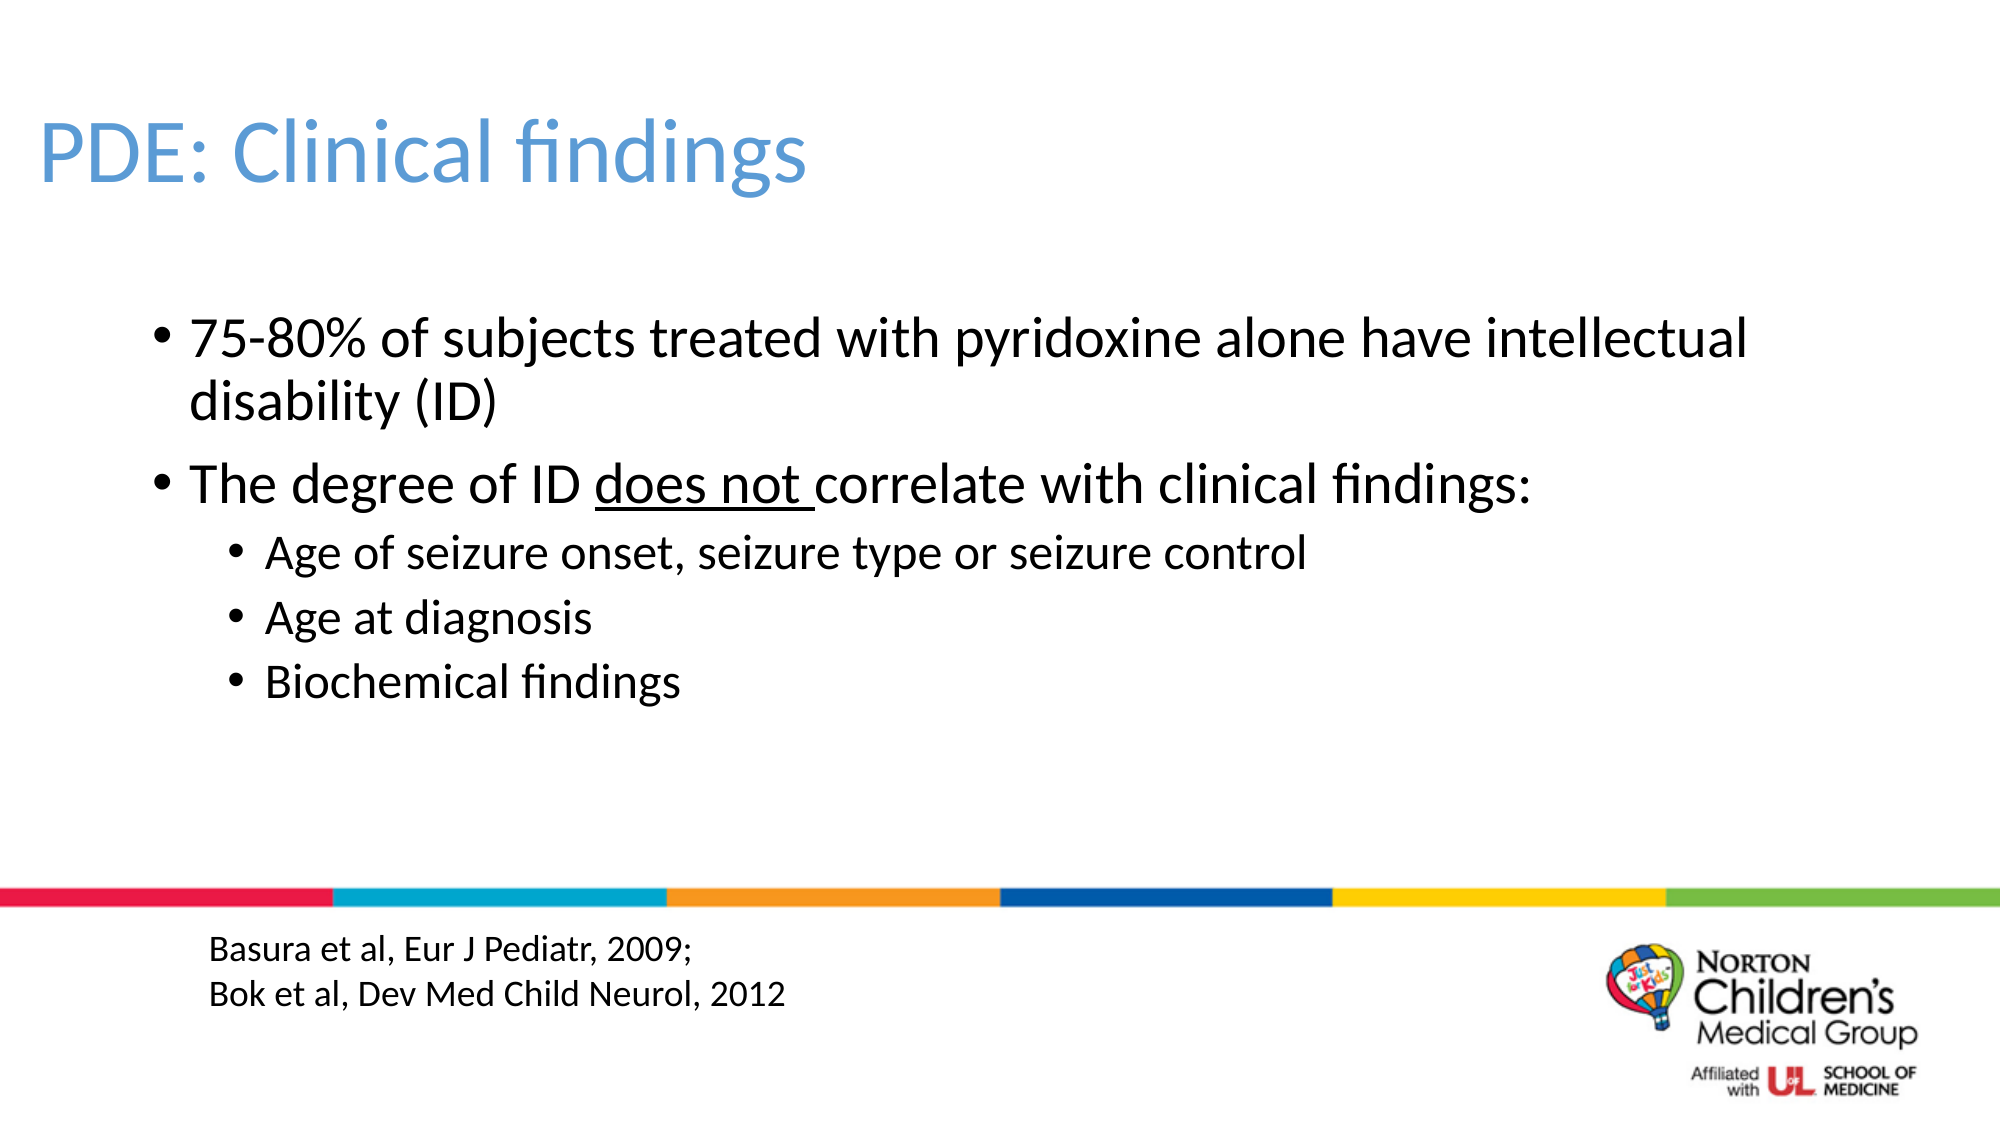

# PDE: Clinical findings
75-80% of subjects treated with pyridoxine alone have intellectual disability (ID)
The degree of ID does not correlate with clinical findings:
Age of seizure onset, seizure type or seizure control
Age at diagnosis
Biochemical findings

Basura et al, Eur J Pediatr, 2009;
Bok et al, Dev Med Child Neurol, 2012